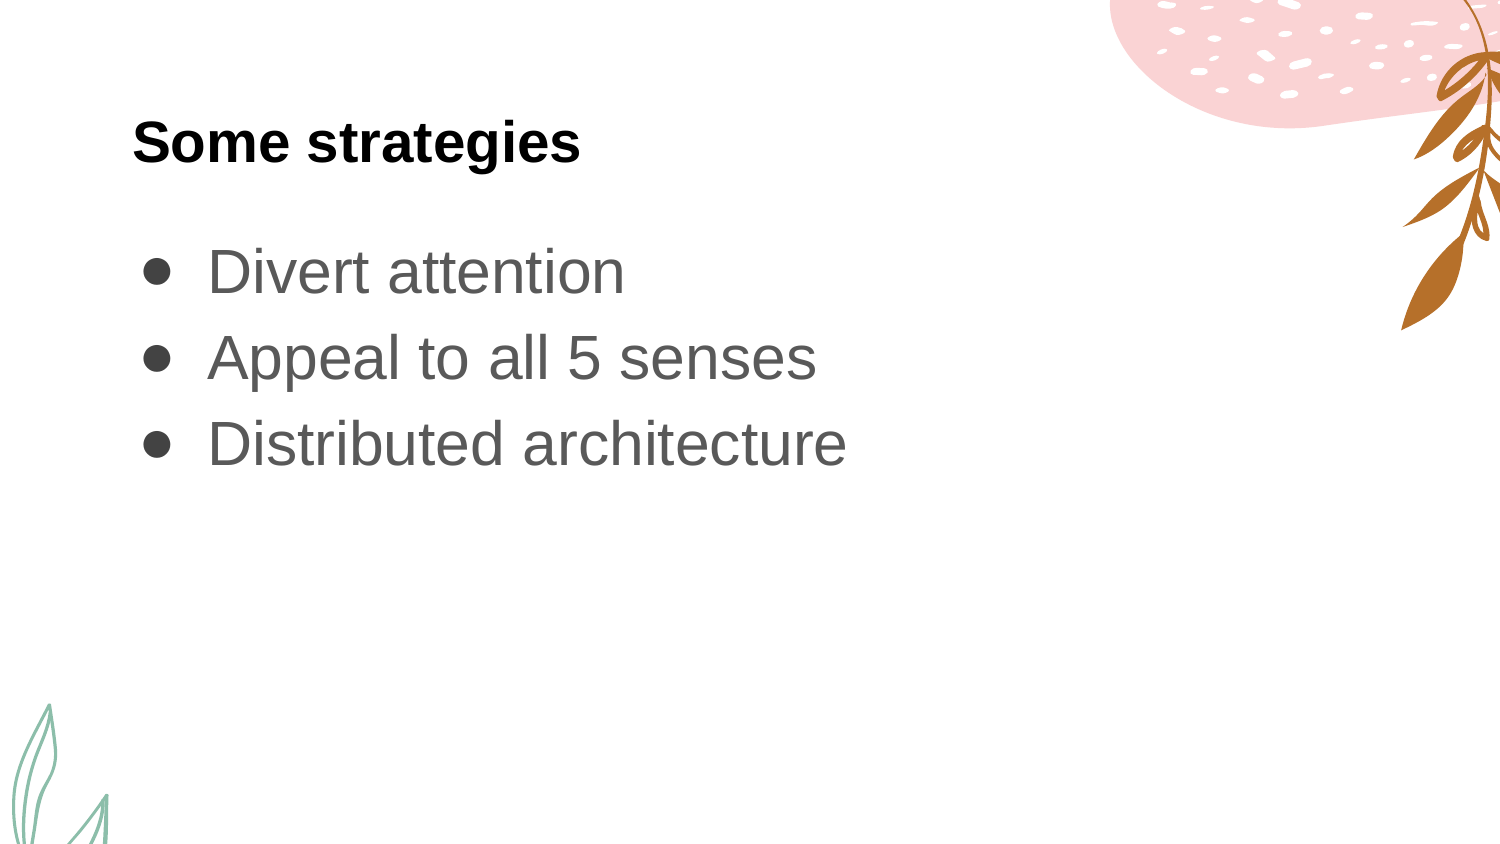

# Some strategies
Divert attention
Appeal to all 5 senses
Distributed architecture